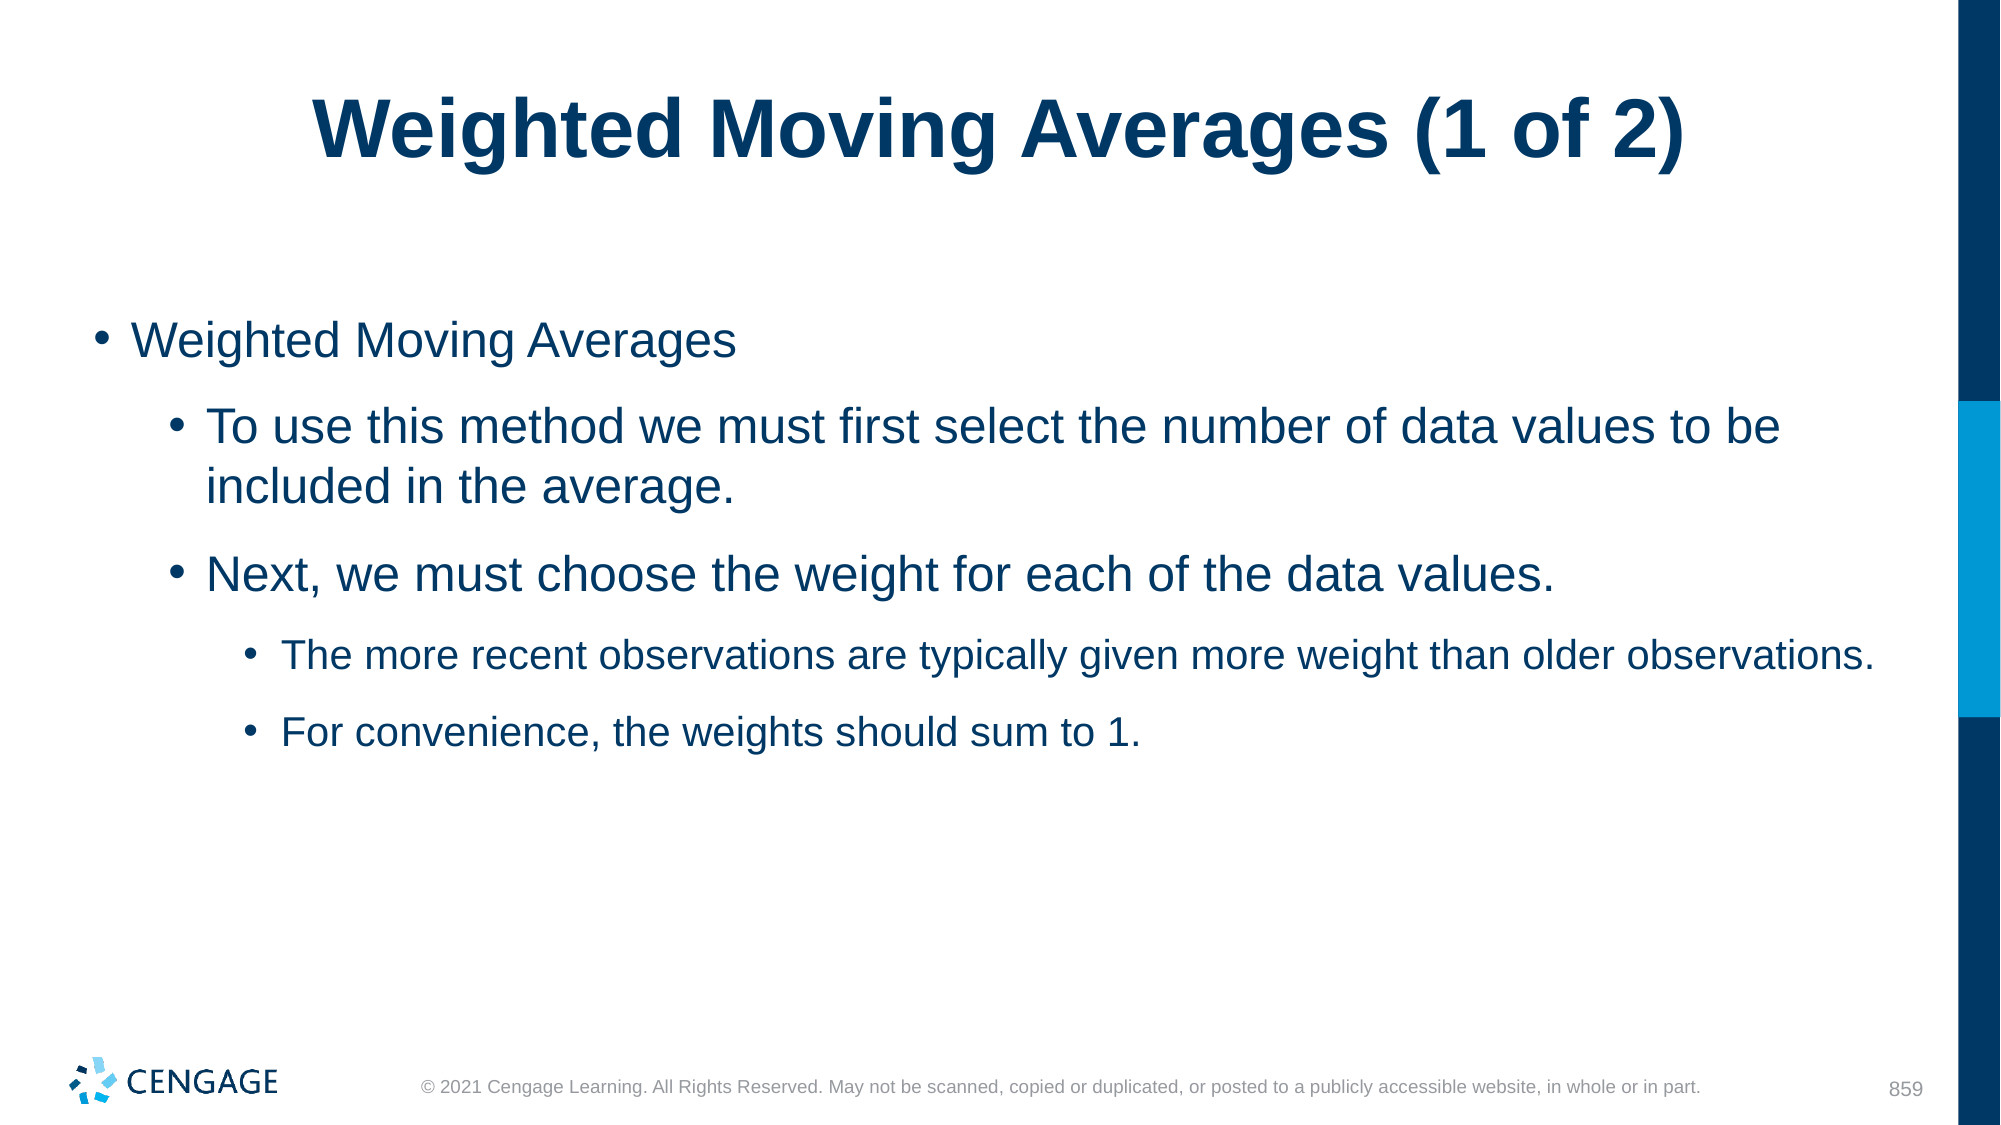

# Weighted Moving Averages (1 of 2)
Weighted Moving Averages
To use this method we must first select the number of data values to be included in the average.
Next, we must choose the weight for each of the data values.
The more recent observations are typically given more weight than older observations.
For convenience, the weights should sum to 1.